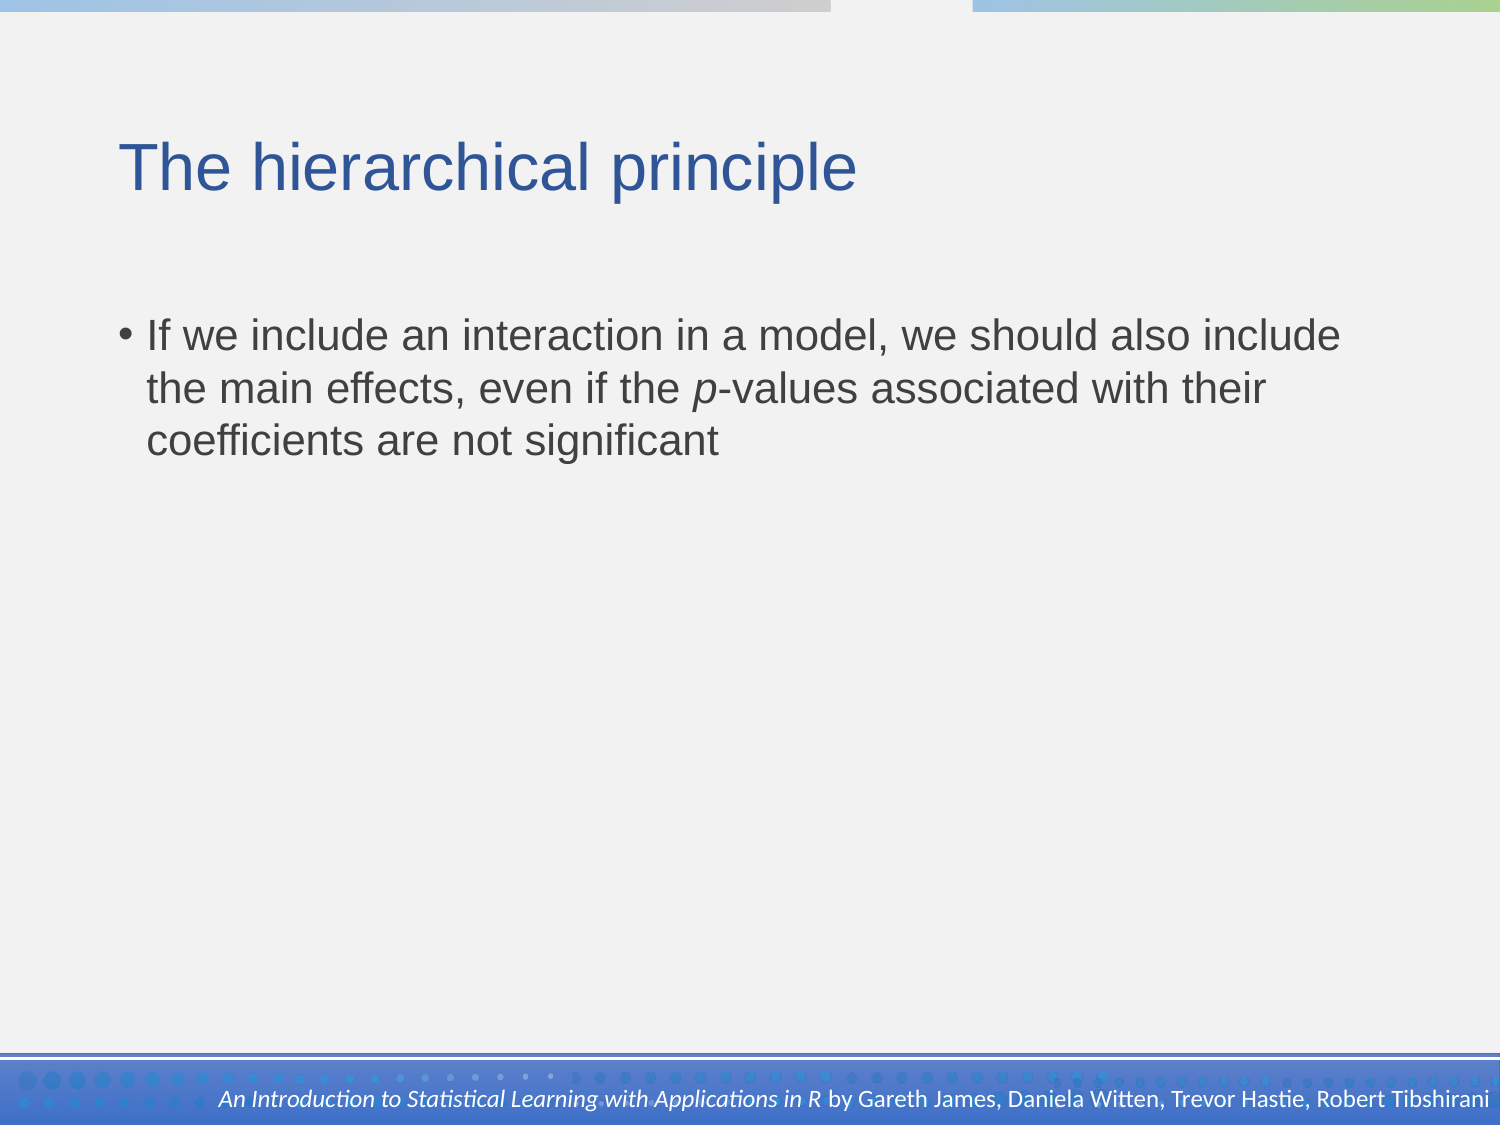

# The hierarchical principle
If we include an interaction in a model, we should also include the main effects, even if the p-values associated with their coefficients are not significant
An Introduction to Statistical Learning with Applications in R by Gareth James, Daniela Witten, Trevor Hastie, Robert Tibshirani